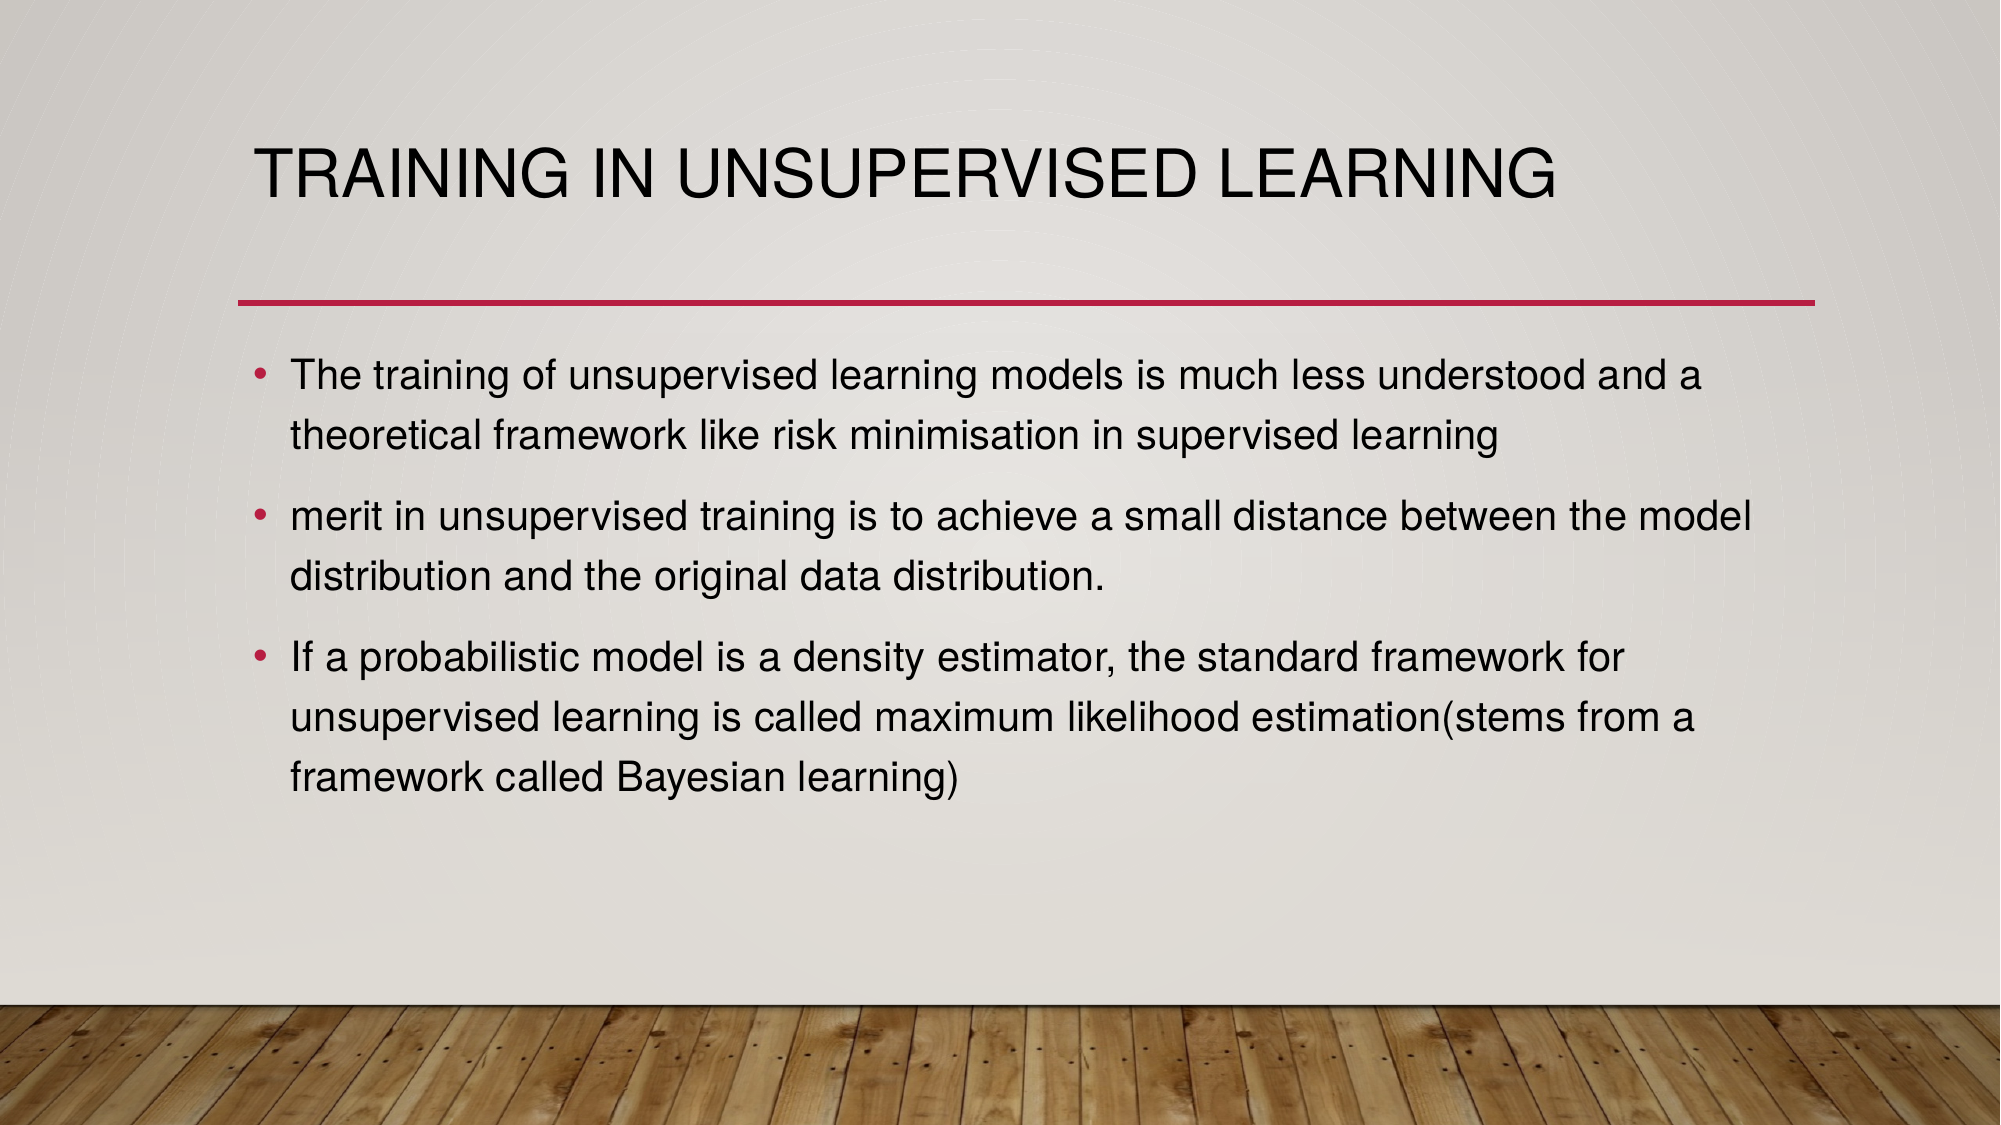

# Training in Unsupervised Learning
The training of unsupervised learning models is much less understood and a theoretical framework like risk minimisation in supervised learning
merit in unsupervised training is to achieve a small distance between the model distribution and the original data distribution.
If a probabilistic model is a density estimator, the standard framework for unsupervised learning is called maximum likelihood estimation(stems from a framework called Bayesian learning)